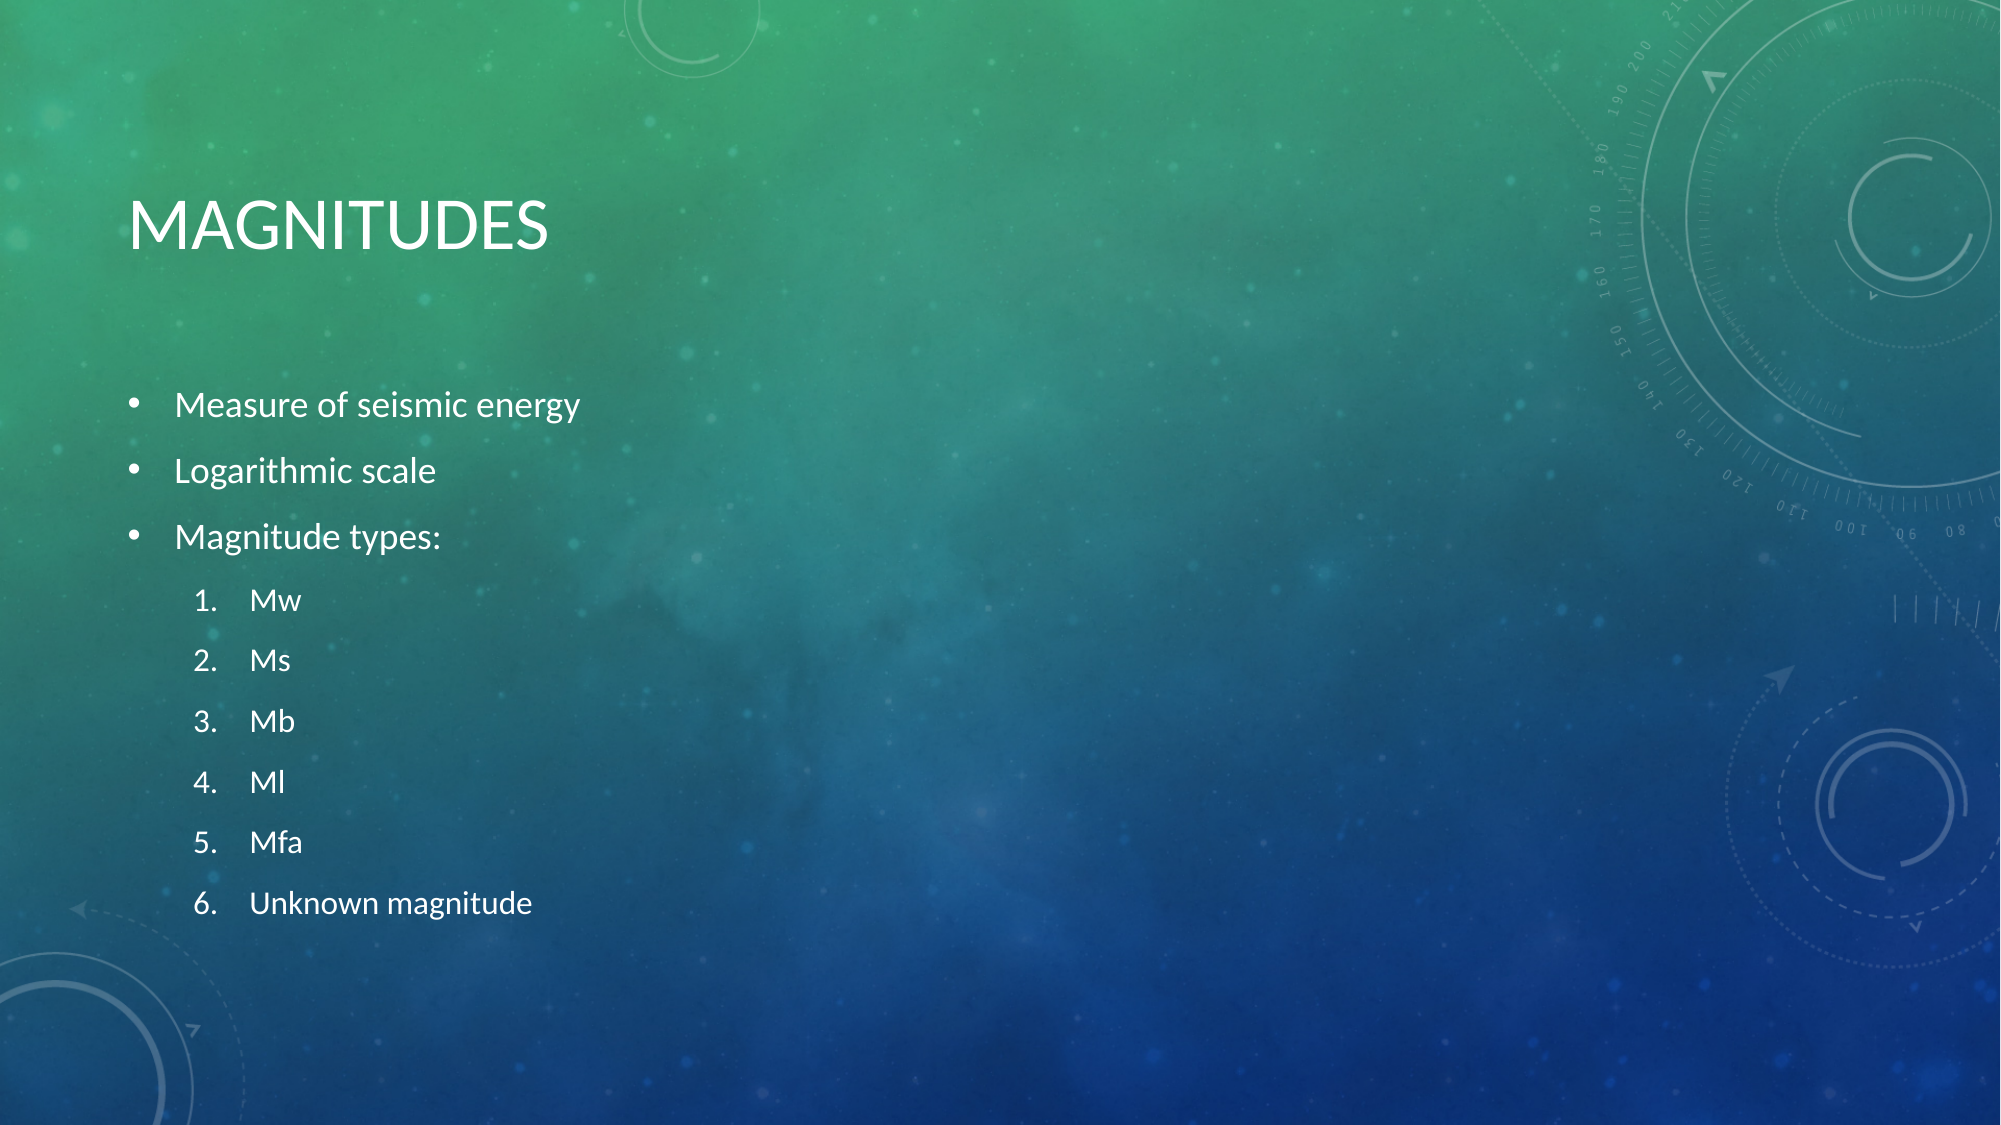

# magnitudes
Measure of seismic energy
Logarithmic scale
Magnitude types:
Mw
Ms
Mb
Ml
Mfa
Unknown magnitude